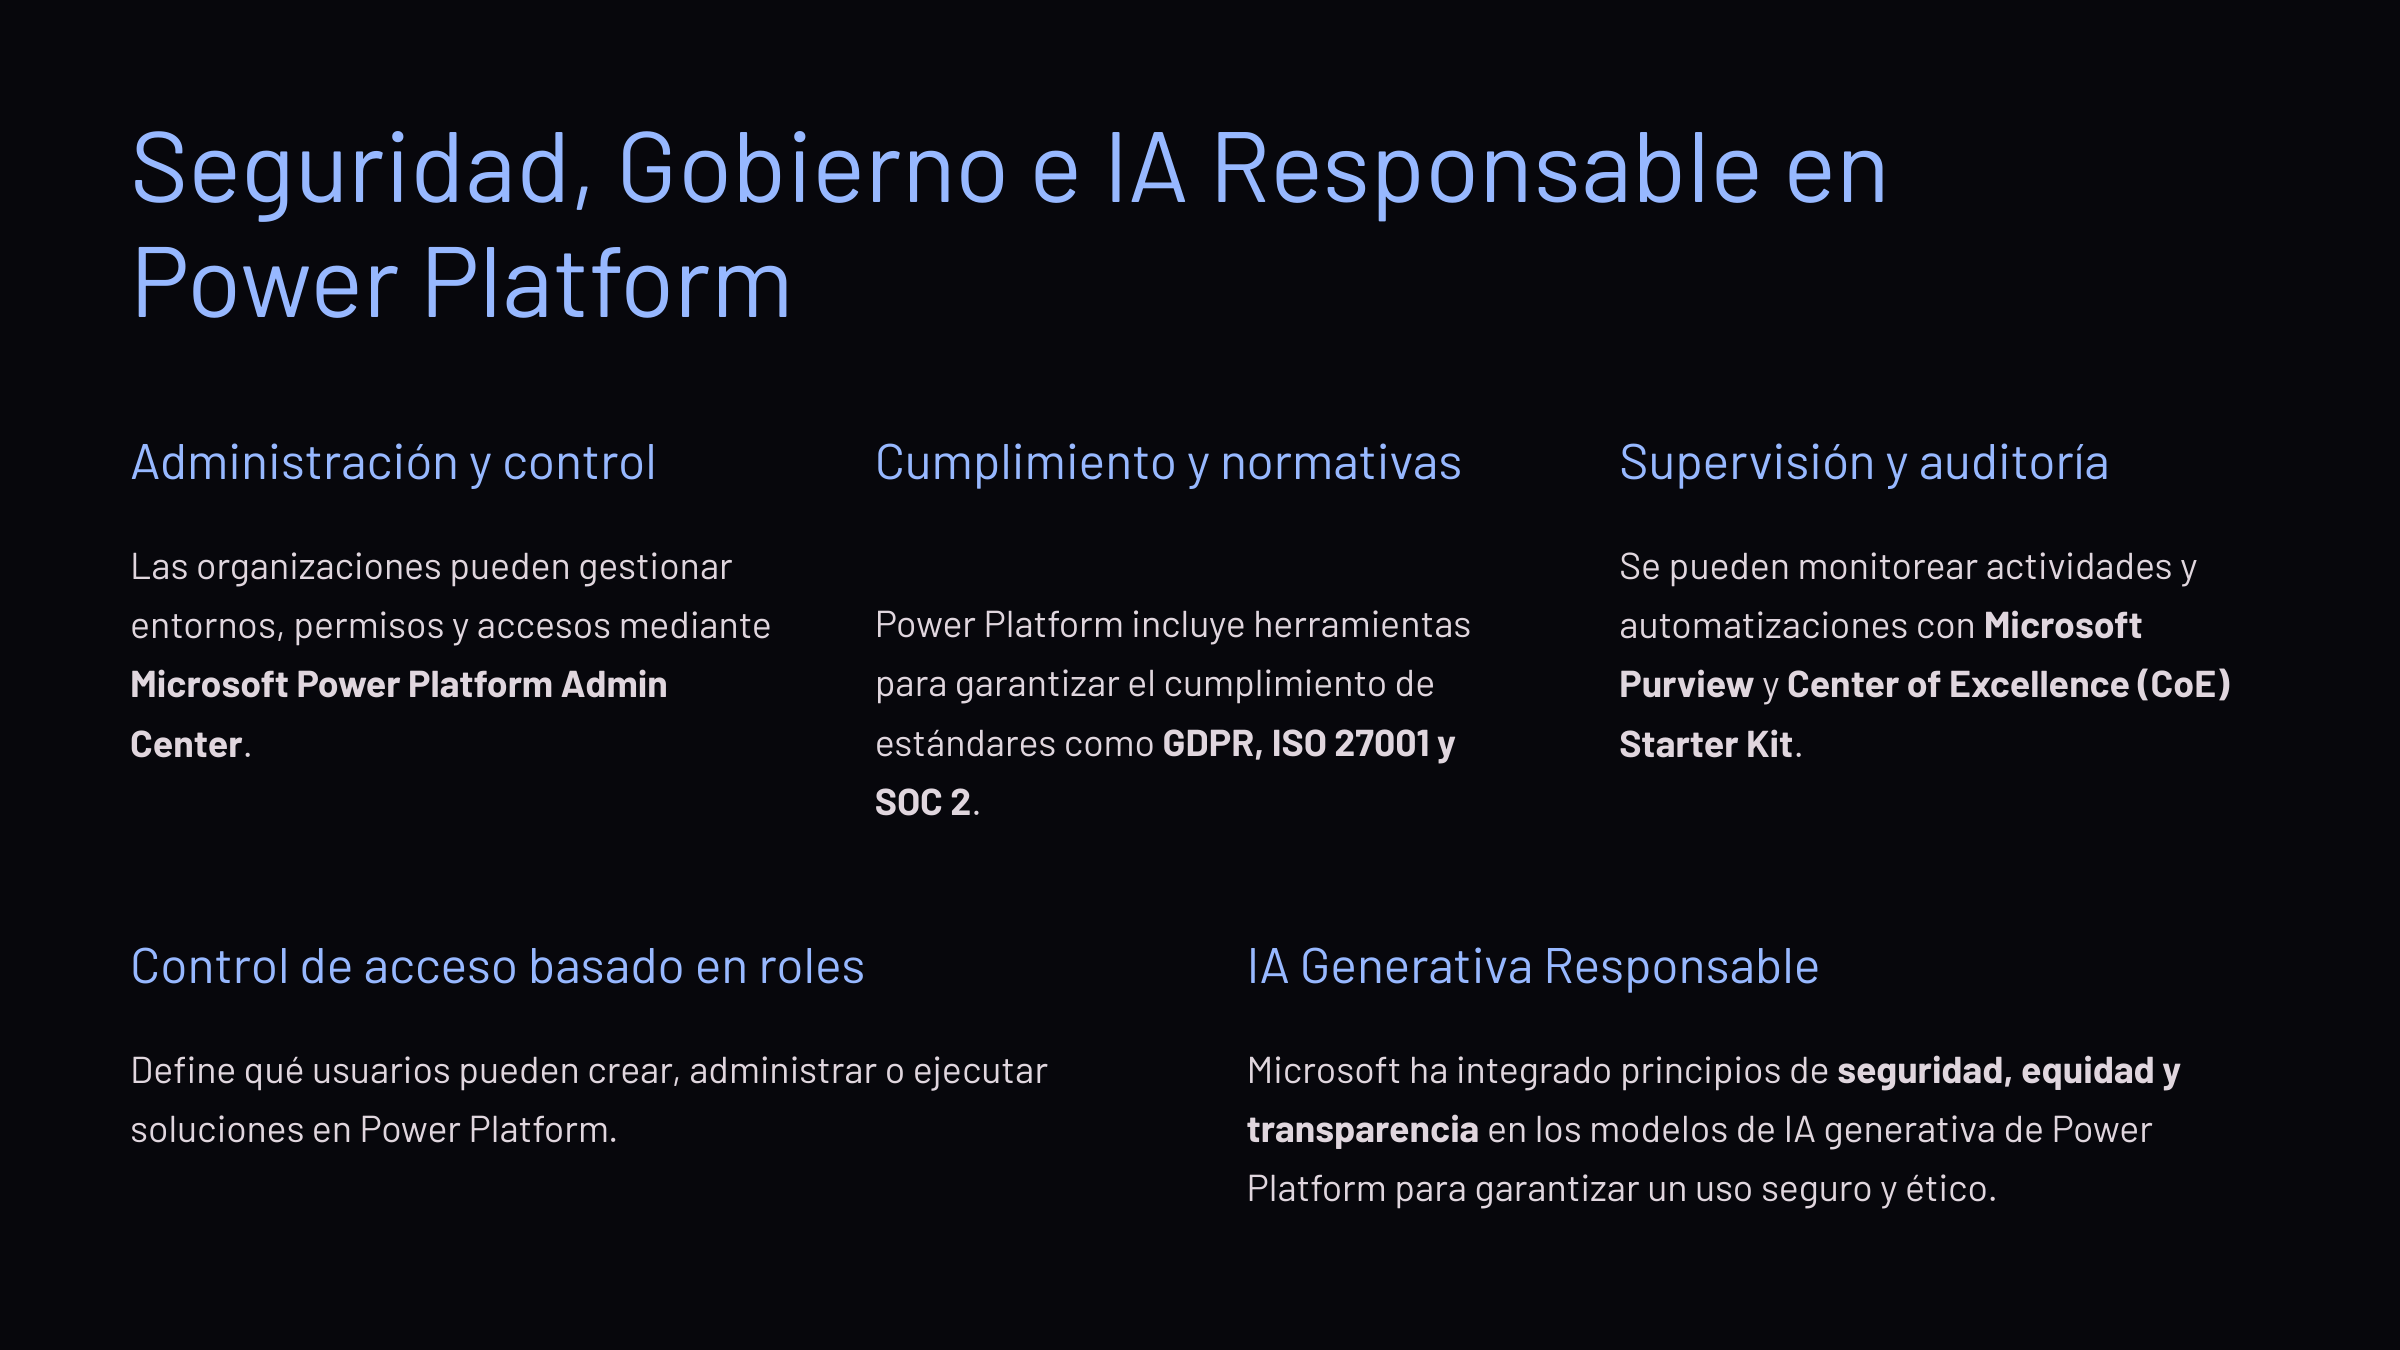

Seguridad, Gobierno e IA Responsable en
Power Platform
Administración y control
Cumplimiento y normativas
Supervisión y auditoría
Las organizaciones pueden gestionar entornos, permisos y accesos mediante Microsoft Power Platform Admin Center.
Se pueden monitorear actividades y automatizaciones con Microsoft Purview y Center of Excellence (CoE) Starter Kit.
Power Platform incluye herramientas para garantizar el cumplimiento de estándares como GDPR, ISO 27001 y SOC 2.
Control de acceso basado en roles
IA Generativa Responsable
Define qué usuarios pueden crear, administrar o ejecutar soluciones en Power Platform.
Microsoft ha integrado principios de seguridad, equidad y transparencia en los modelos de IA generativa de Power Platform para garantizar un uso seguro y ético.